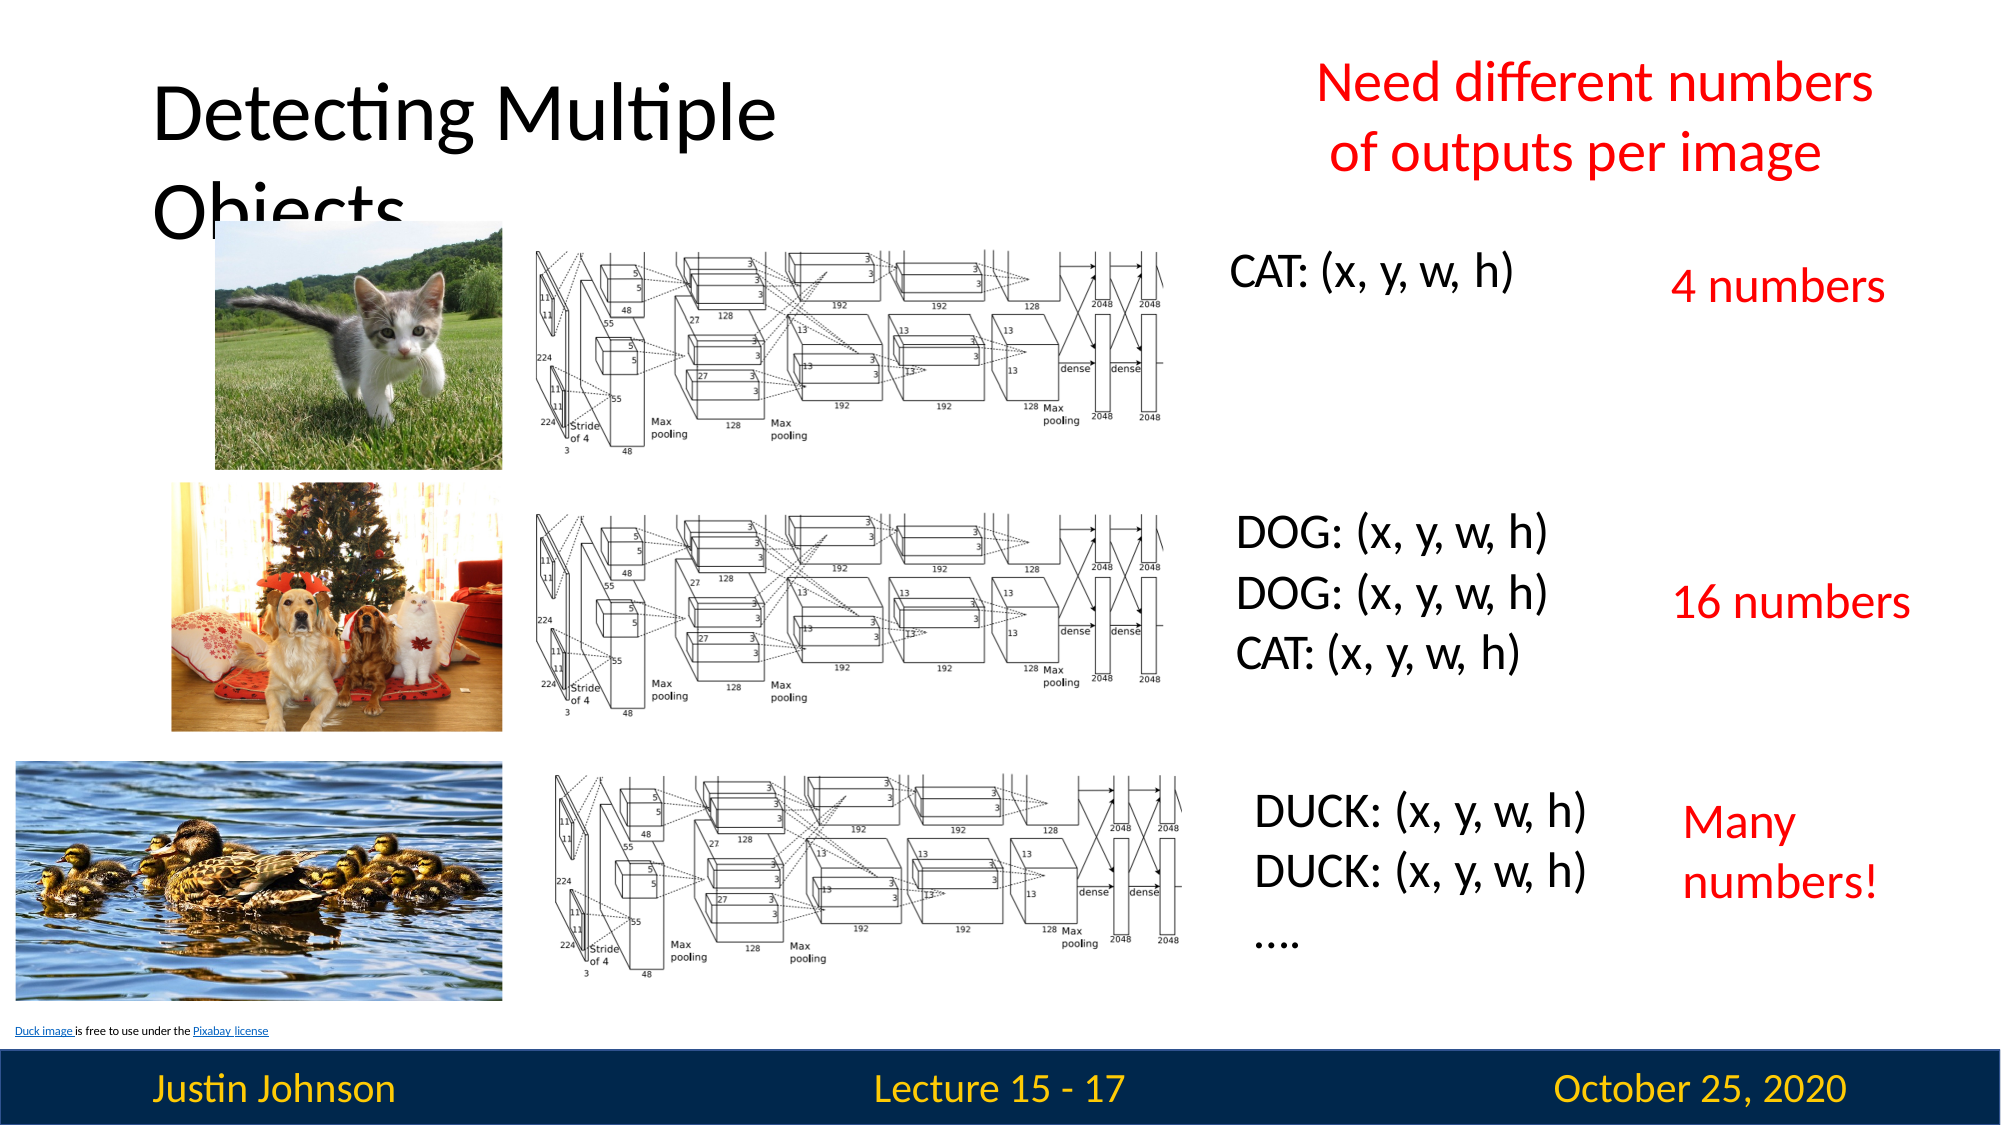

# Need different numbers  of outputs per image
Detecting Multiple Objects

CAT: (x, y, w, h)

4 numbers

DOG: (x, y, w, h)
DOG: (x, y, w, h)
CAT: (x, y, w, h)
16 numbers

DUCK: (x, y, w, h)
DUCK: (x, y, w, h)
….
Many  numbers!
Duck image is free to use under the Pixabay license
Justin Johnson
October 25, 2020
Lecture 15 - 17